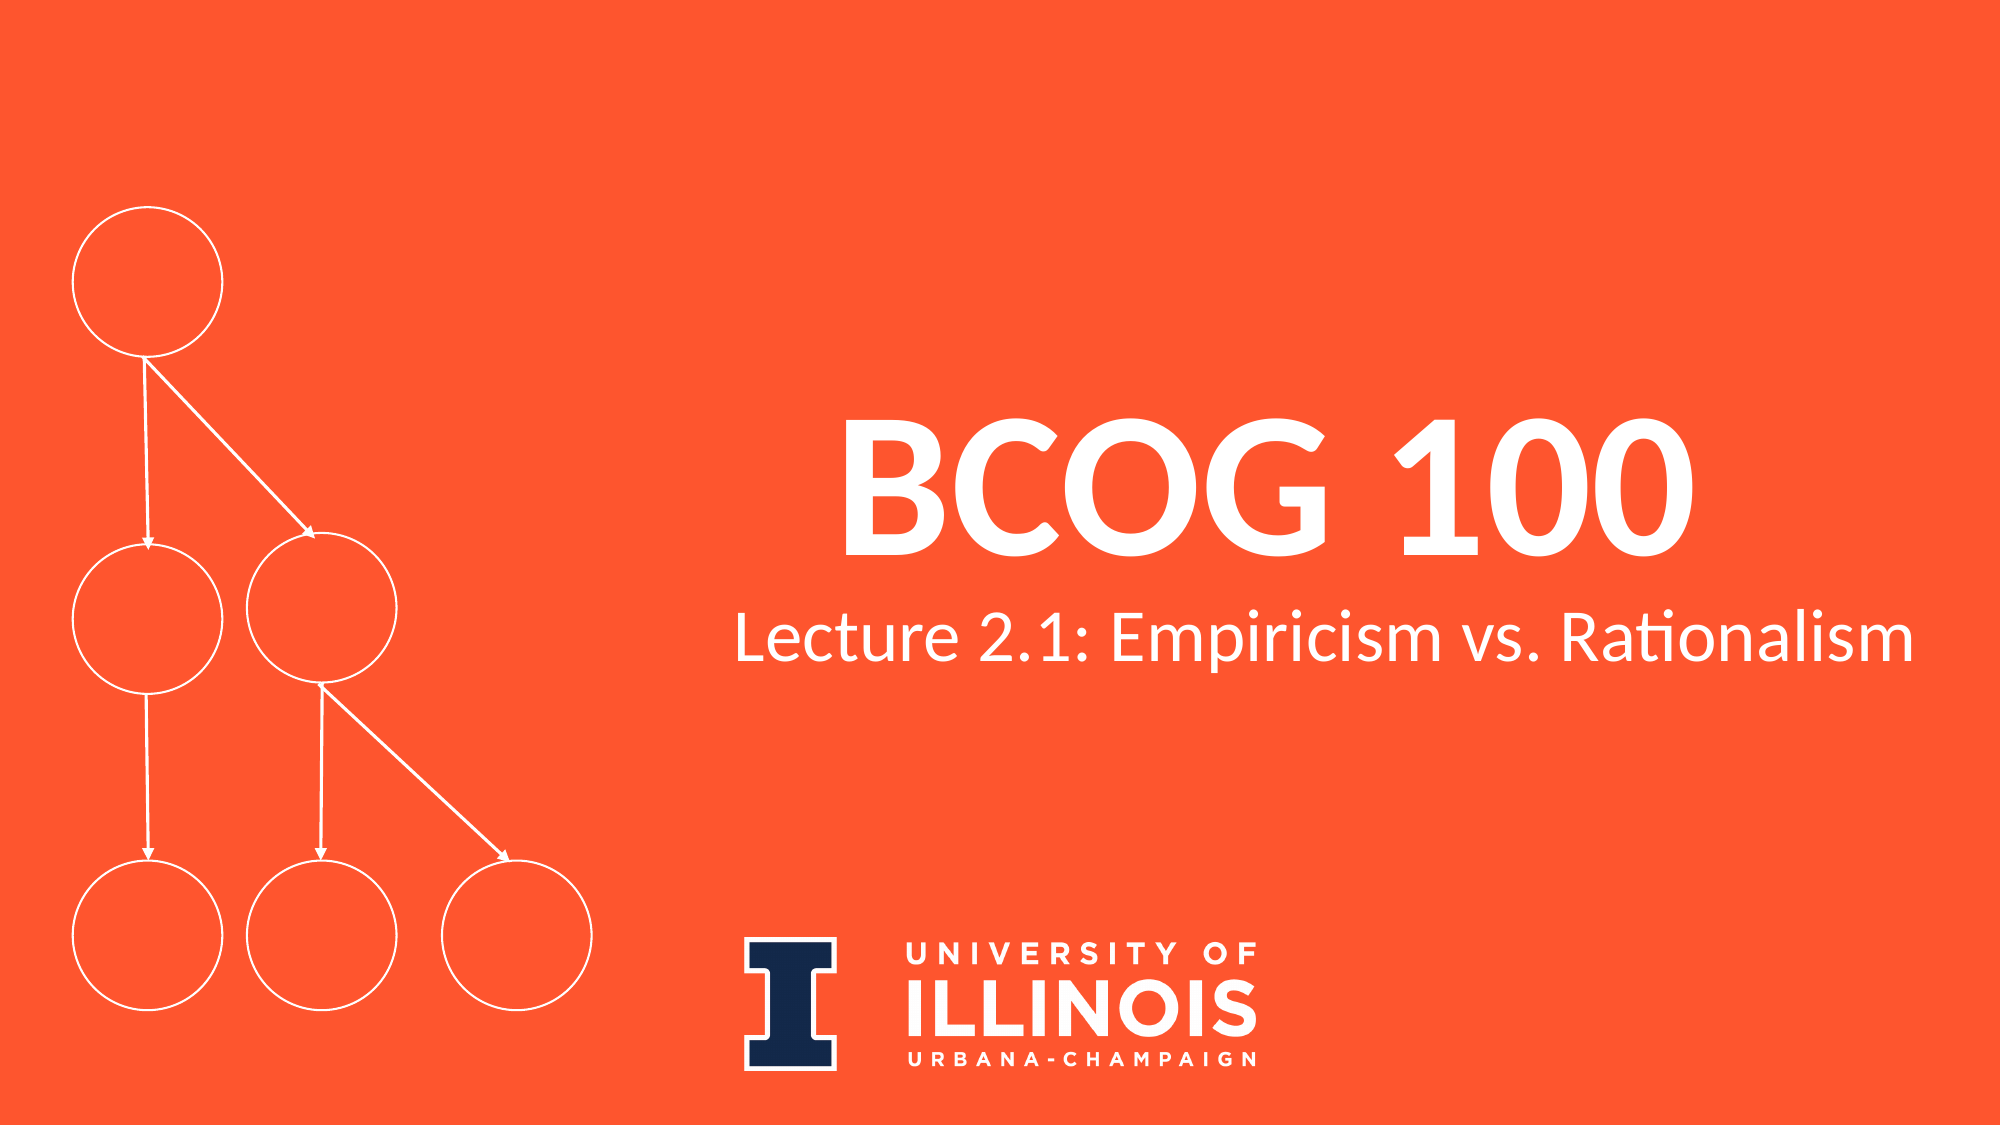

# BCOG 100

Lecture 2.1: Empiricism vs. Rationalism